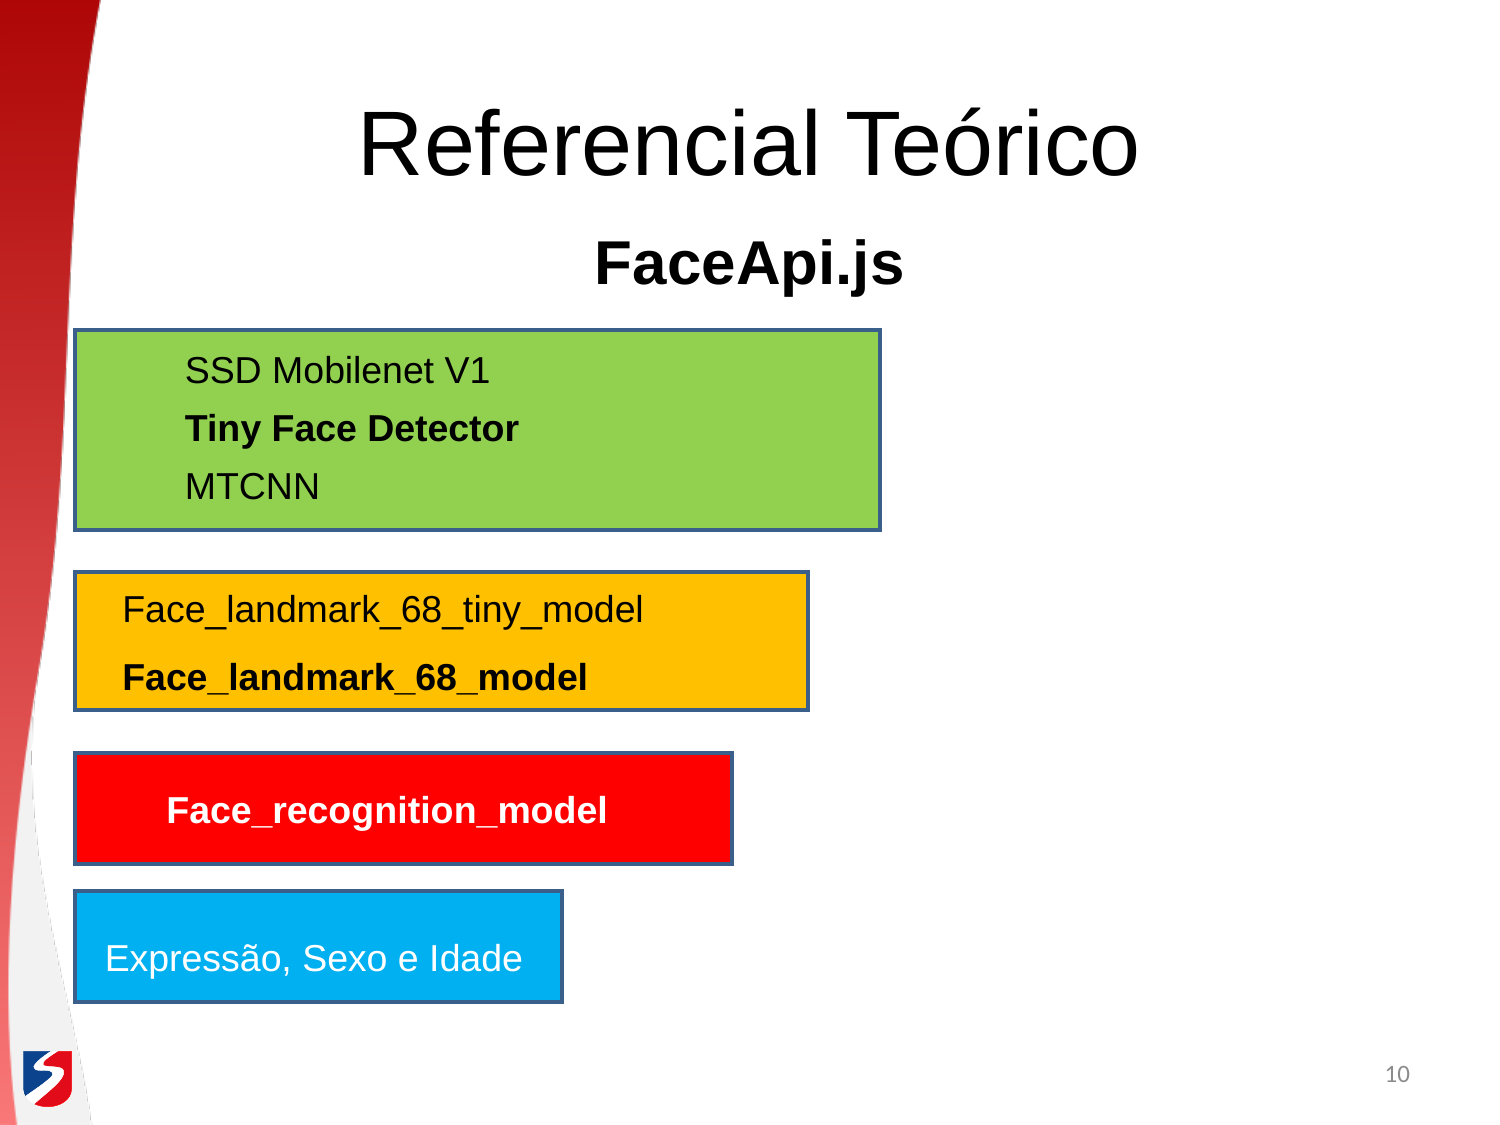

Referencial Teórico
FaceApi.js

SSD Mobilenet V1
Tiny Face Detector
MTCNN
Face_landmark_68_tiny_model
Face_landmark_68_model

Face_recognition_model

Expressão, Sexo e Idade
10